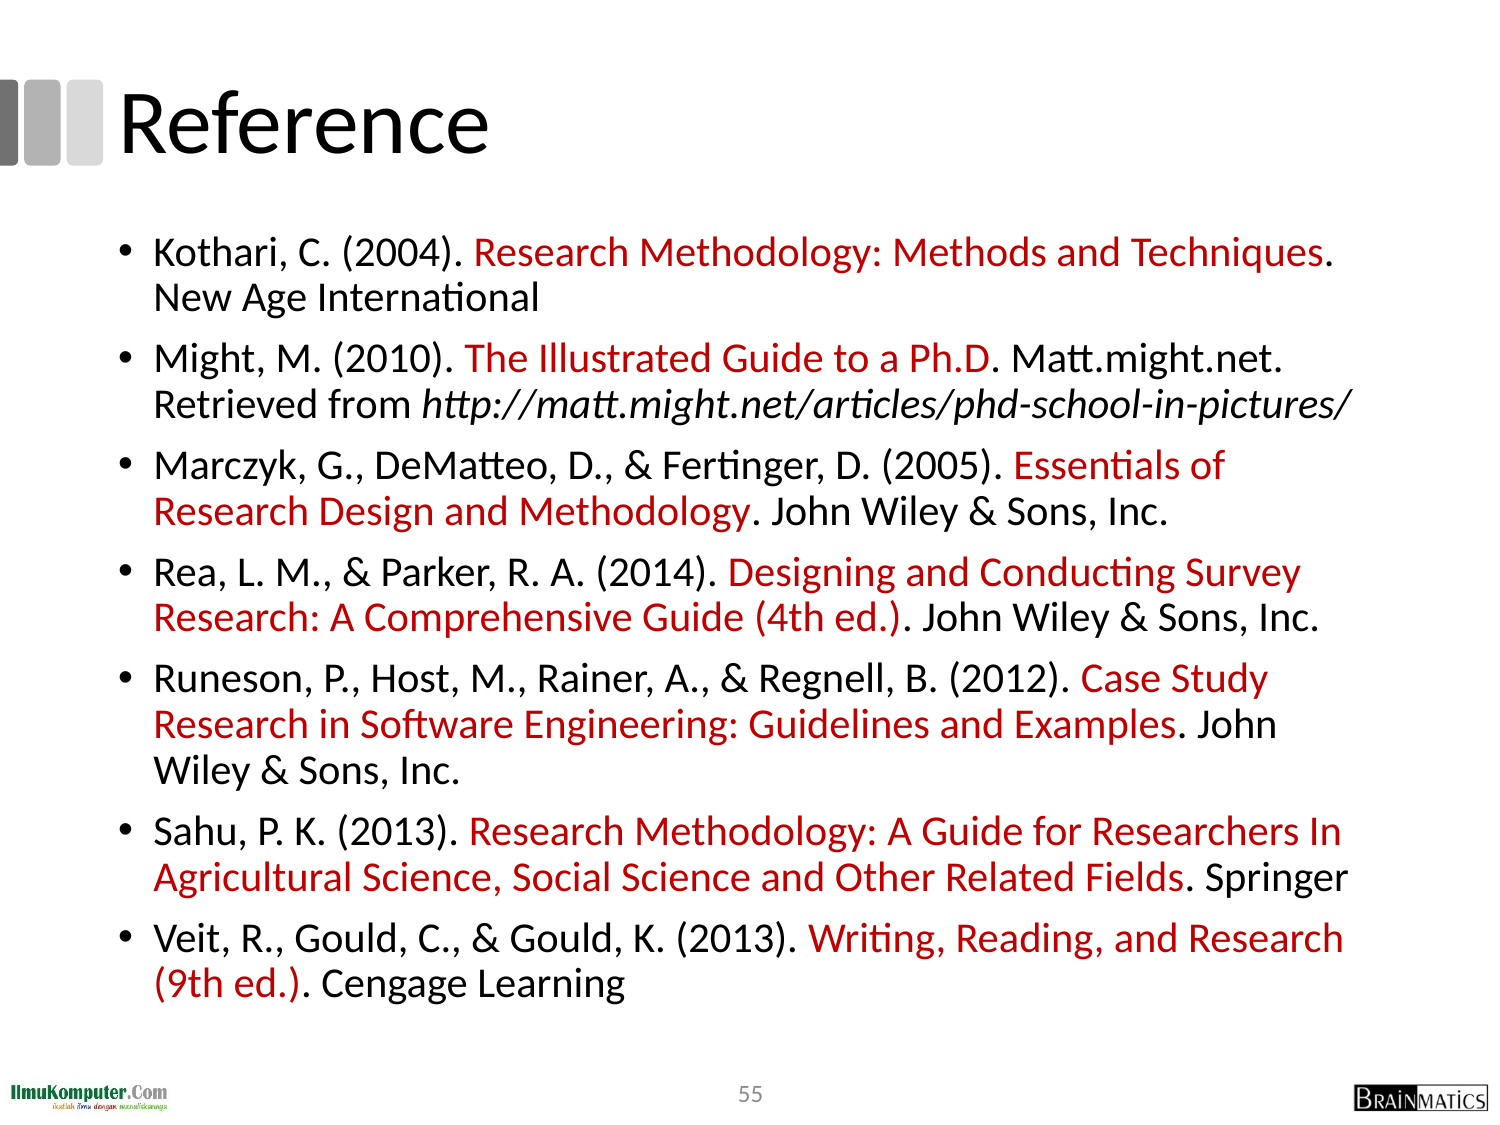

# Reference
Kothari, C. (2004). Research Methodology: Methods and Techniques. New Age International
Might, M. (2010). The Illustrated Guide to a Ph.D. Matt.might.net. Retrieved from http://matt.might.net/articles/phd-school-in-pictures/
Marczyk, G., DeMatteo, D., & Fertinger, D. (2005). Essentials of Research Design and Methodology. John Wiley & Sons, Inc.
Rea, L. M., & Parker, R. A. (2014). Designing and Conducting Survey Research: A Comprehensive Guide (4th ed.). John Wiley & Sons, Inc.
Runeson, P., Host, M., Rainer, A., & Regnell, B. (2012). Case Study Research in Software Engineering: Guidelines and Examples. John Wiley & Sons, Inc.
Sahu, P. K. (2013). Research Methodology: A Guide for Researchers In Agricultural Science, Social Science and Other Related Fields. Springer
Veit, R., Gould, C., & Gould, K. (2013). Writing, Reading, and Research (9th ed.). Cengage Learning
55